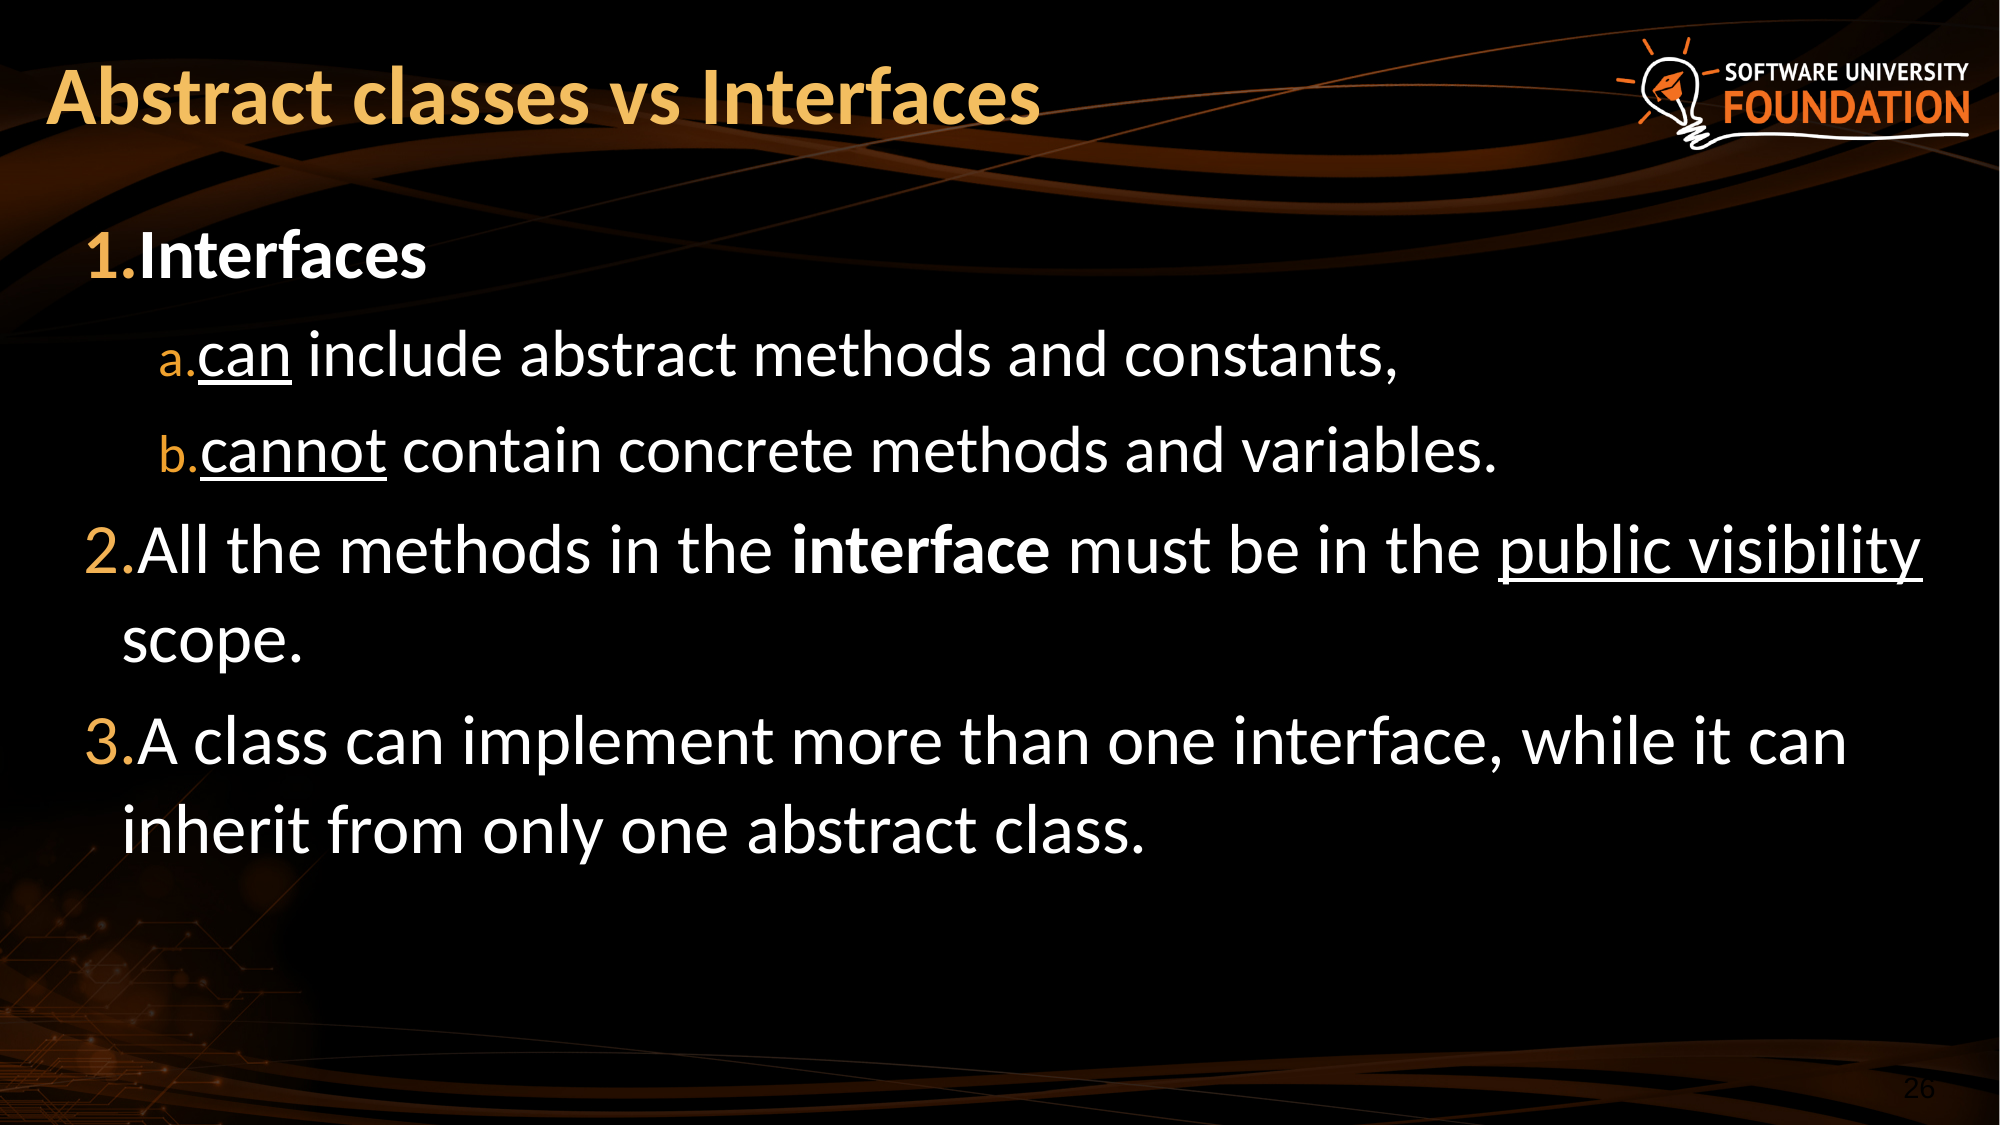

# Abstract classes vs Interfaces
Interfaces
can include abstract methods and constants,
cannot contain concrete methods and variables.
All the methods in the interface must be in the public visibility scope.
A class can implement more than one interface, while it can inherit from only one abstract class.
26